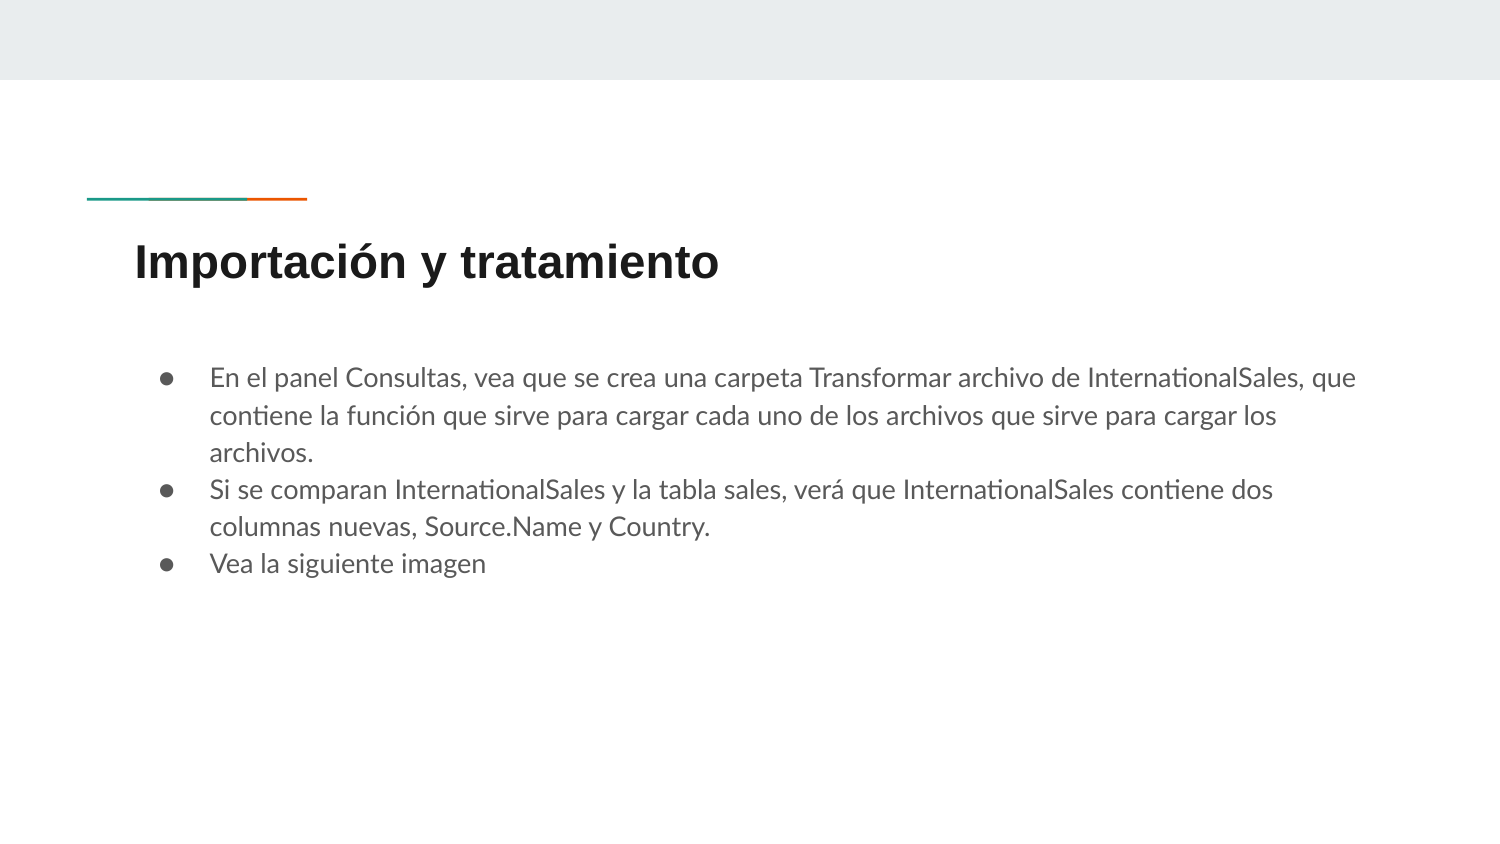

# Importación y tratamiento
En el panel Consultas, vea que se crea una carpeta Transformar archivo de InternationalSales, que contiene la función que sirve para cargar cada uno de los archivos que sirve para cargar los archivos.
Si se comparan InternationalSales y la tabla sales, verá que InternationalSales contiene dos columnas nuevas, Source.Name y Country.
Vea la siguiente imagen